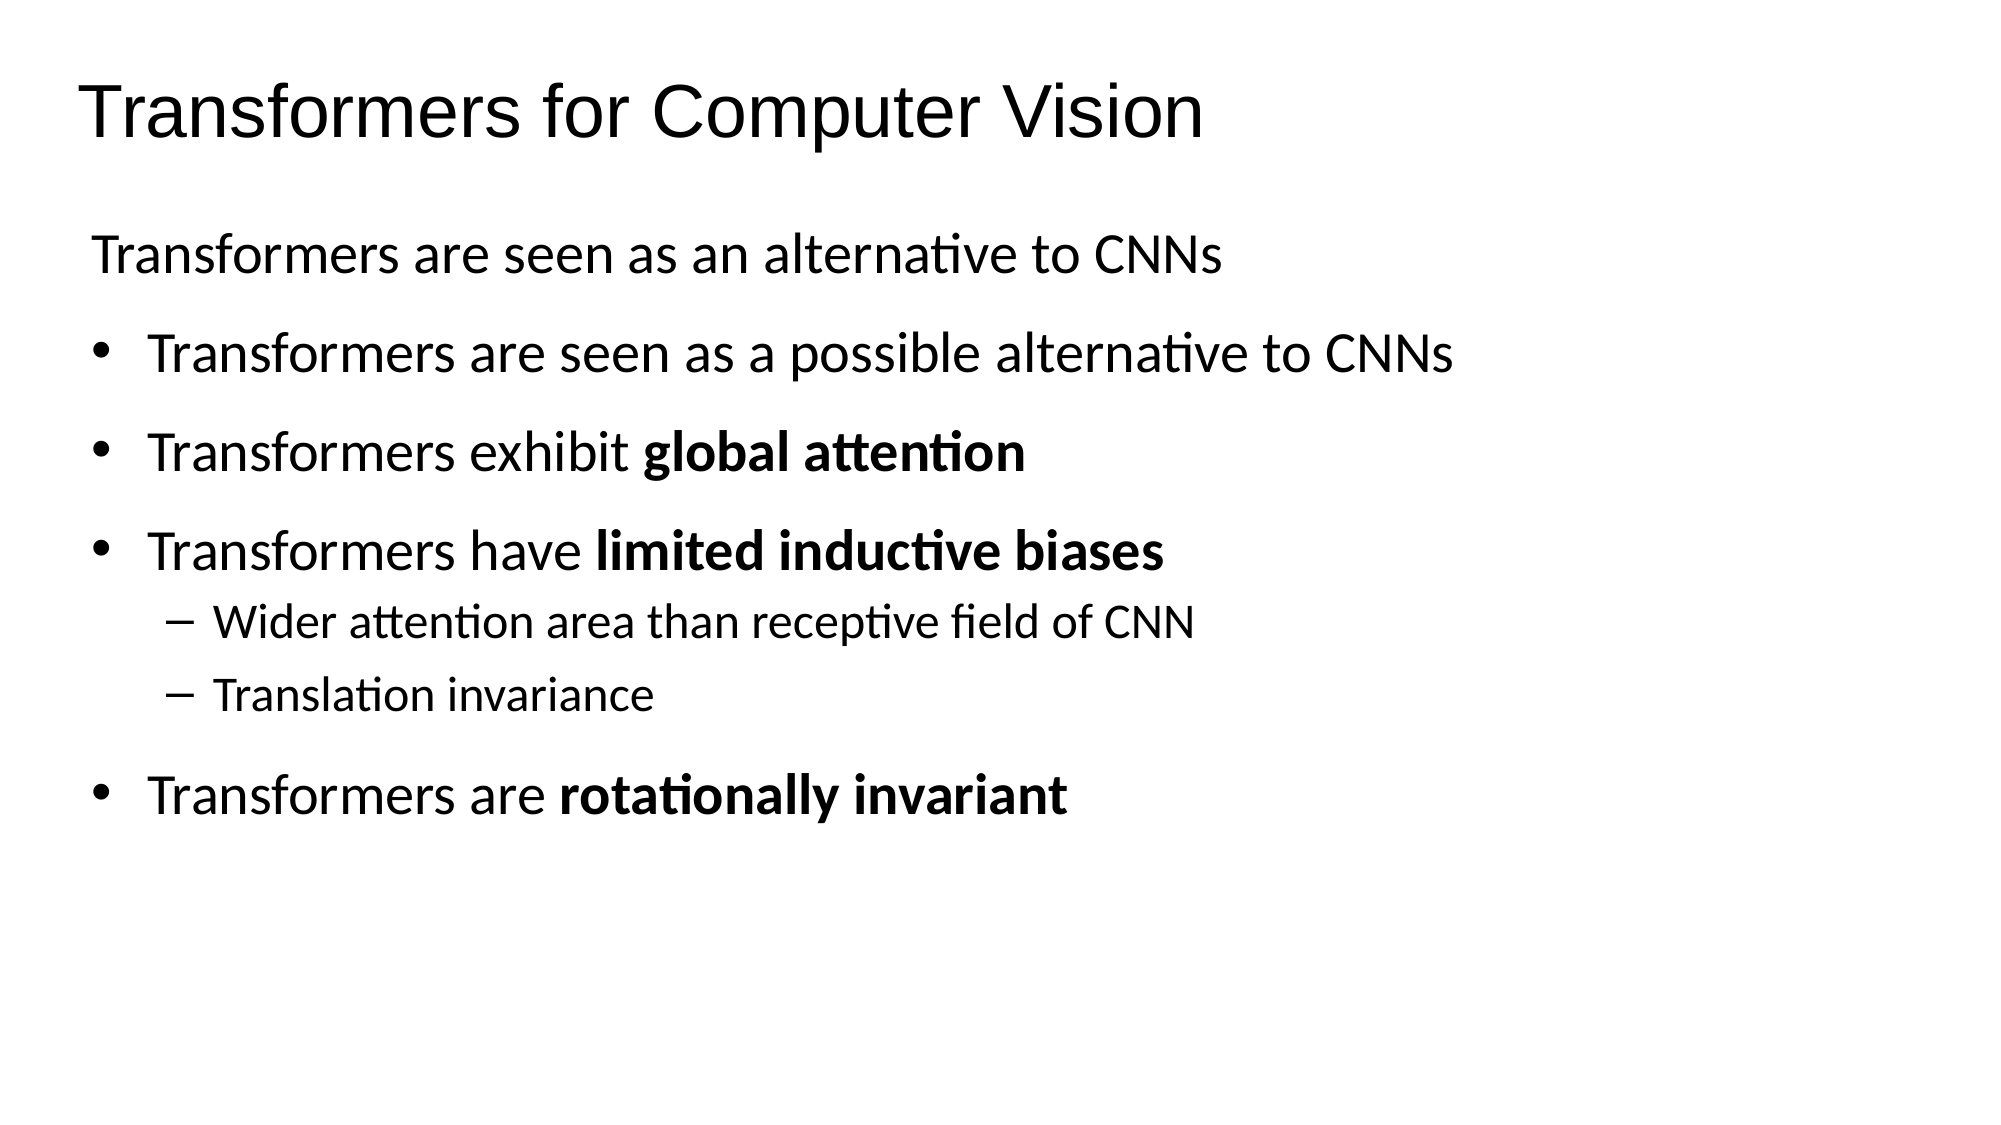

# Transformers for Computer Vision
Transformers are seen as an alternative to CNNs
Transformers are seen as a possible alternative to CNNs
Transformers exhibit global attention
Transformers have limited inductive biases
Wider attention area than receptive field of CNN
Translation invariance
Transformers are rotationally invariant